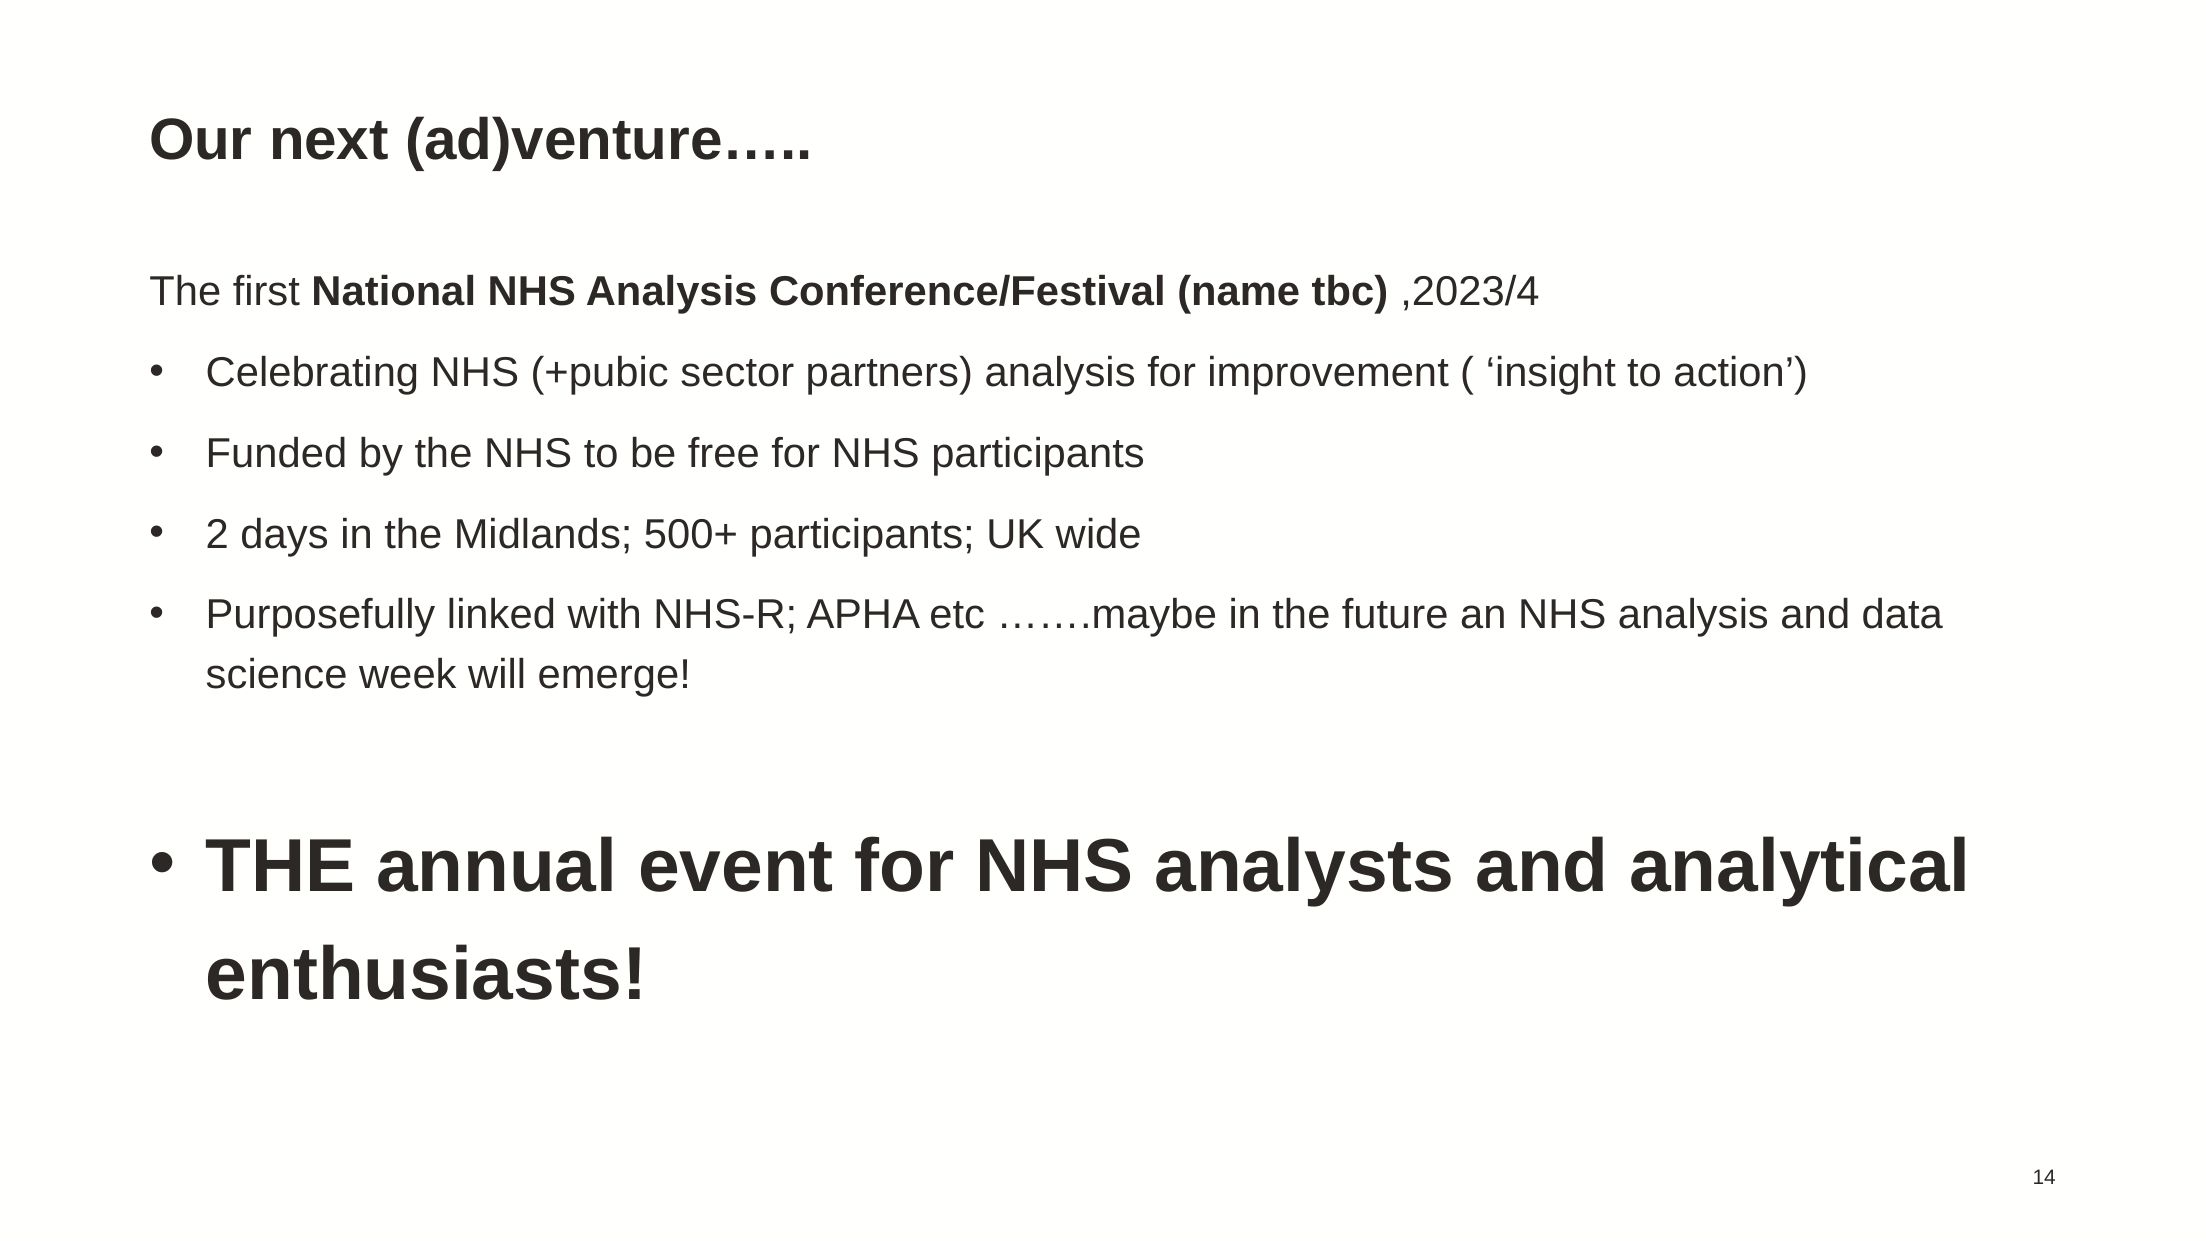

# Our next (ad)venture…..
The first National NHS Analysis Conference/Festival (name tbc) ,2023/4
Celebrating NHS (+pubic sector partners) analysis for improvement ( ‘insight to action’)
Funded by the NHS to be free for NHS participants
2 days in the Midlands; 500+ participants; UK wide
Purposefully linked with NHS-R; APHA etc …….maybe in the future an NHS analysis and data science week will emerge!

THE annual event for NHS analysts and analytical enthusiasts!

14